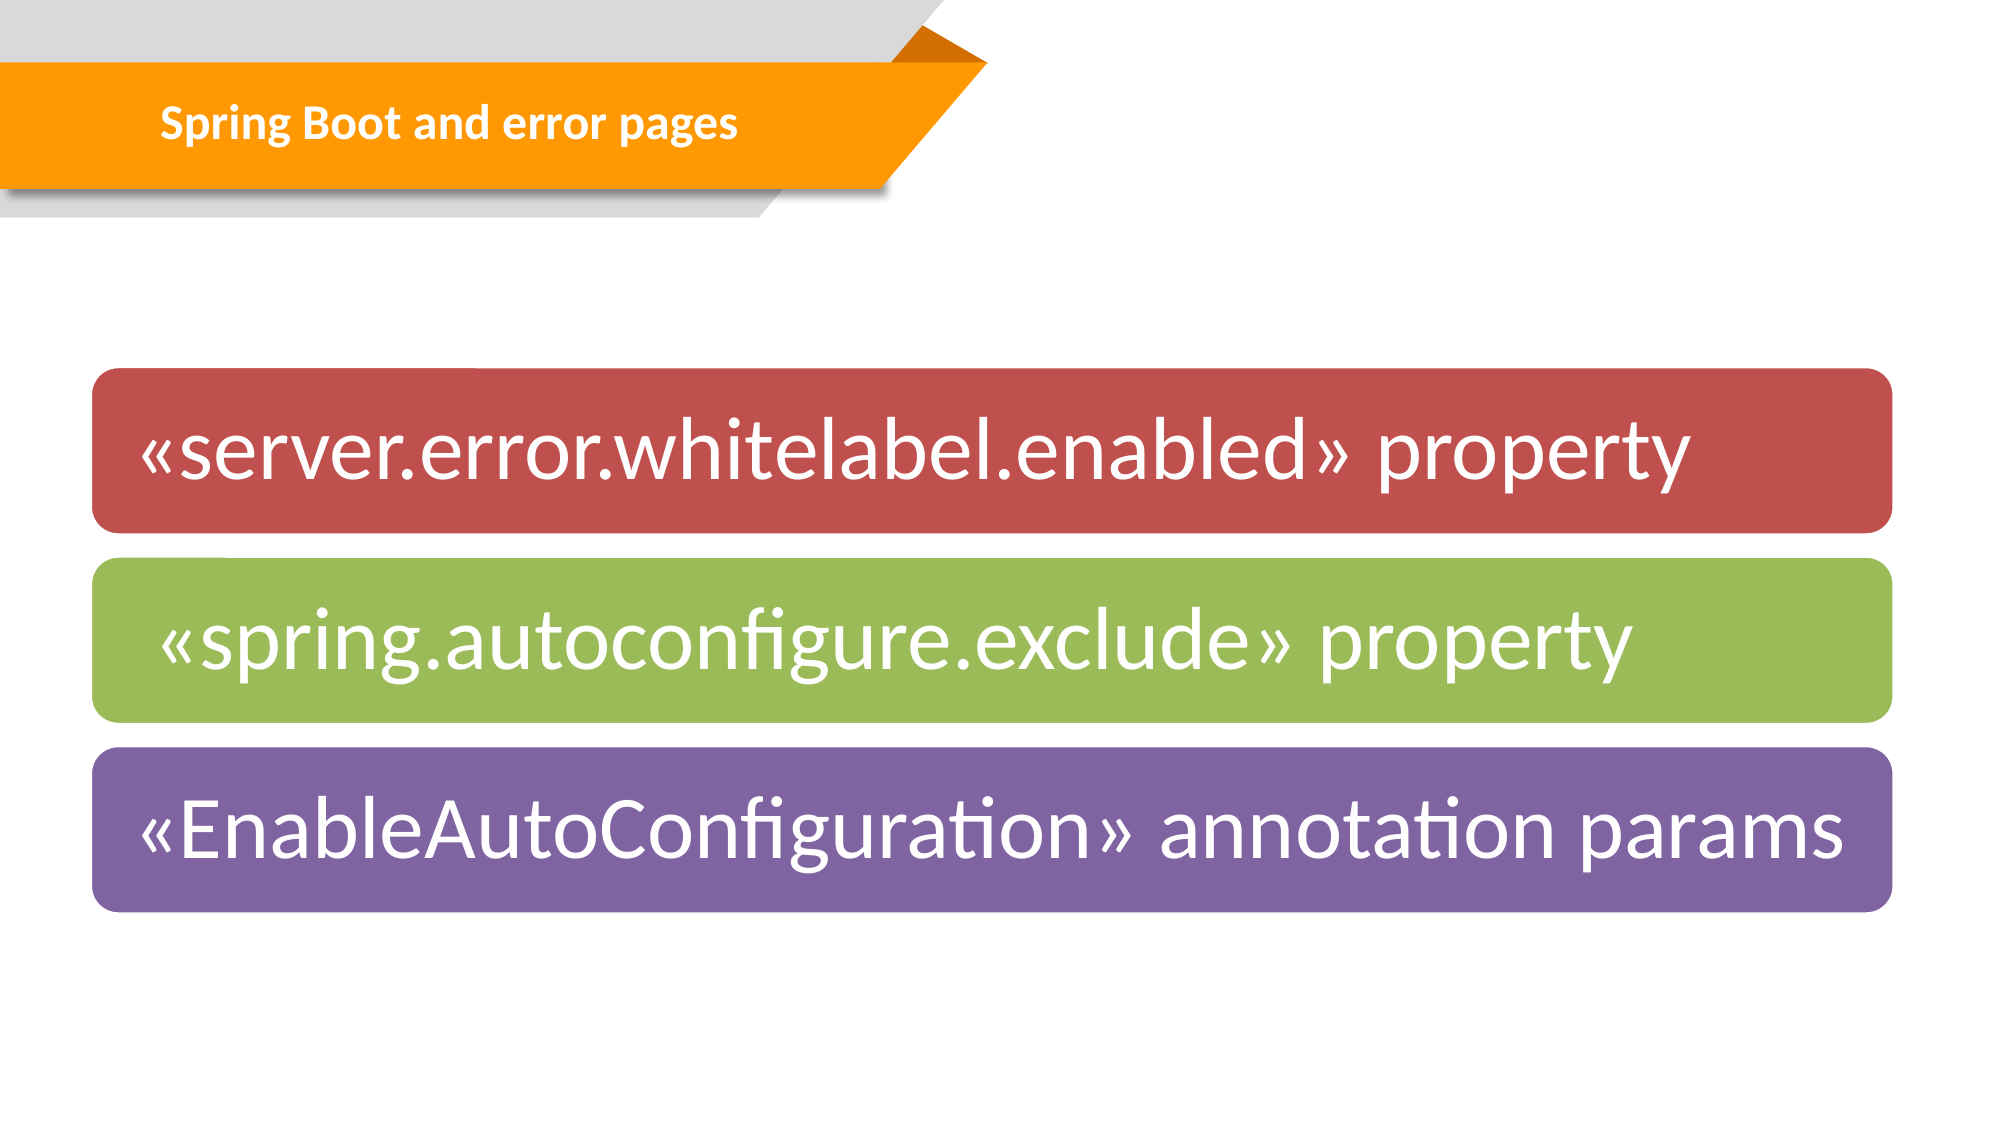

# Spring Boot and error pages
«server.error.whitelabel.enabled» property
 «spring.autoconfigure.exclude» property
«EnableAutoConfiguration» annotation params